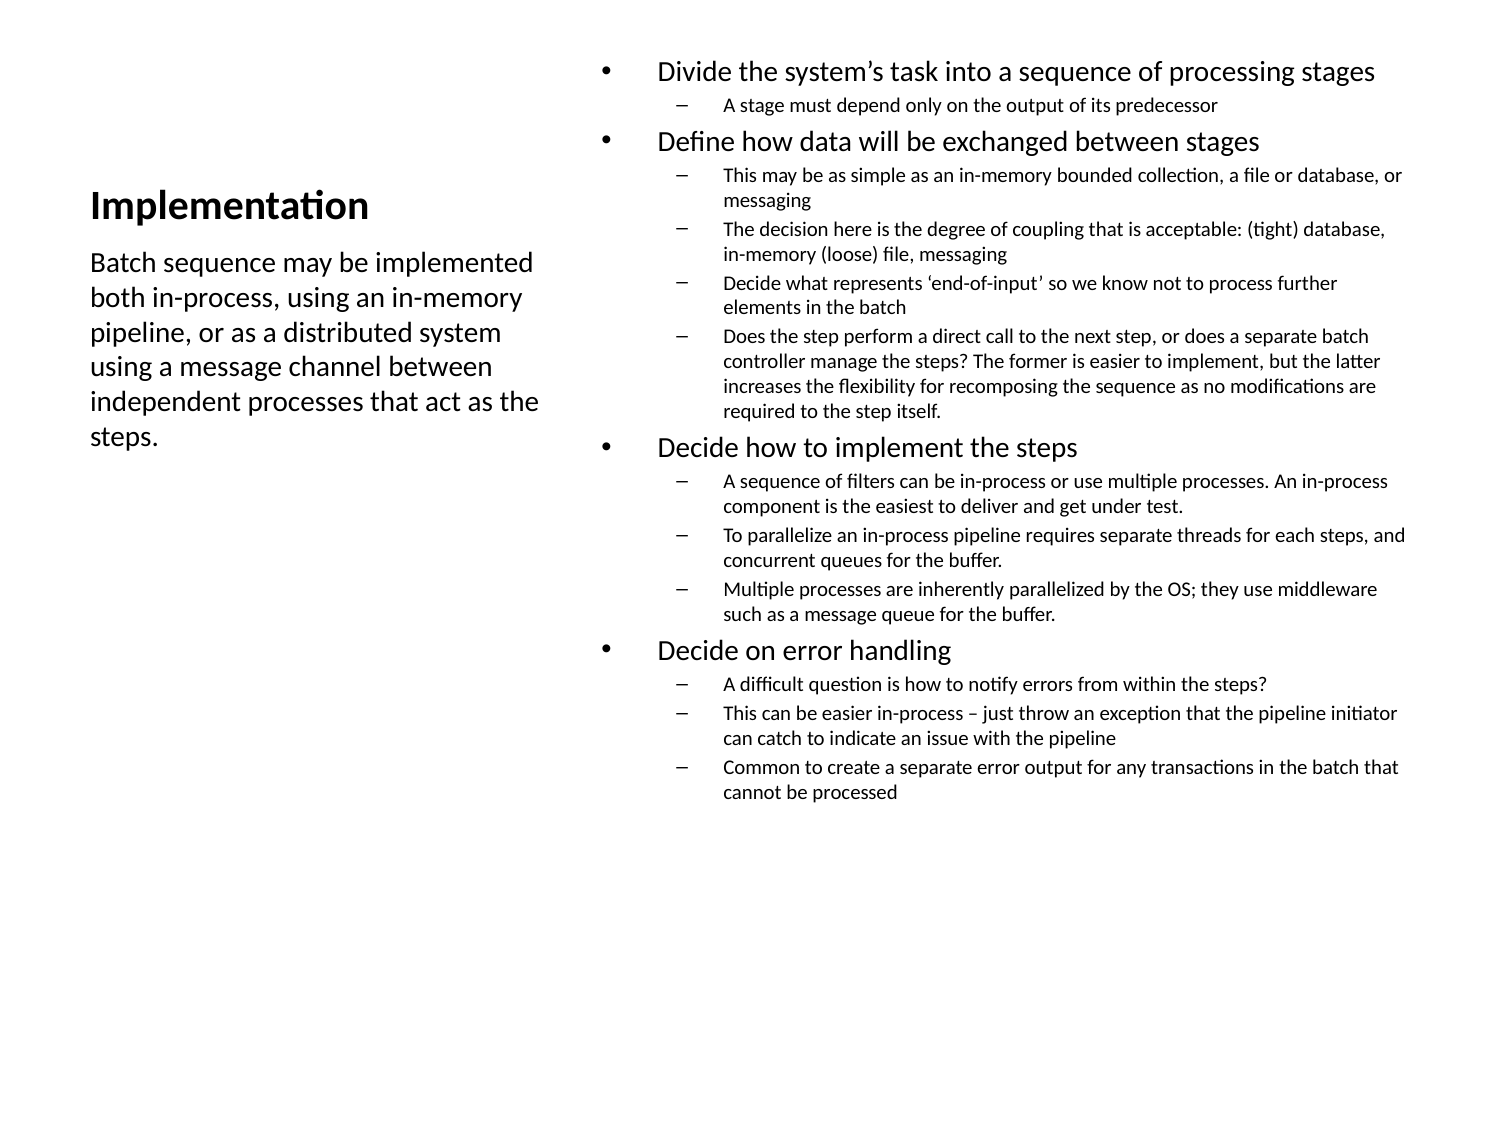

# Implementation
Divide the system’s task into a sequence of processing stages
A stage must depend only on the output of its predecessor
Define how data will be exchanged between stages
This may be as simple as an in-memory bounded collection, a file or database, or messaging
The decision here is the degree of coupling that is acceptable: (tight) database, in-memory (loose) file, messaging
Decide what represents ‘end-of-input’ so we know not to process further elements in the batch
Does the step perform a direct call to the next step, or does a separate batch controller manage the steps? The former is easier to implement, but the latter increases the flexibility for recomposing the sequence as no modifications are required to the step itself.
Decide how to implement the steps
A sequence of filters can be in-process or use multiple processes. An in-process component is the easiest to deliver and get under test.
To parallelize an in-process pipeline requires separate threads for each steps, and concurrent queues for the buffer.
Multiple processes are inherently parallelized by the OS; they use middleware such as a message queue for the buffer.
Decide on error handling
A difficult question is how to notify errors from within the steps?
This can be easier in-process – just throw an exception that the pipeline initiator can catch to indicate an issue with the pipeline
Common to create a separate error output for any transactions in the batch that cannot be processed

Batch sequence may be implemented both in-process, using an in-memory pipeline, or as a distributed system using a message channel between independent processes that act as the steps.